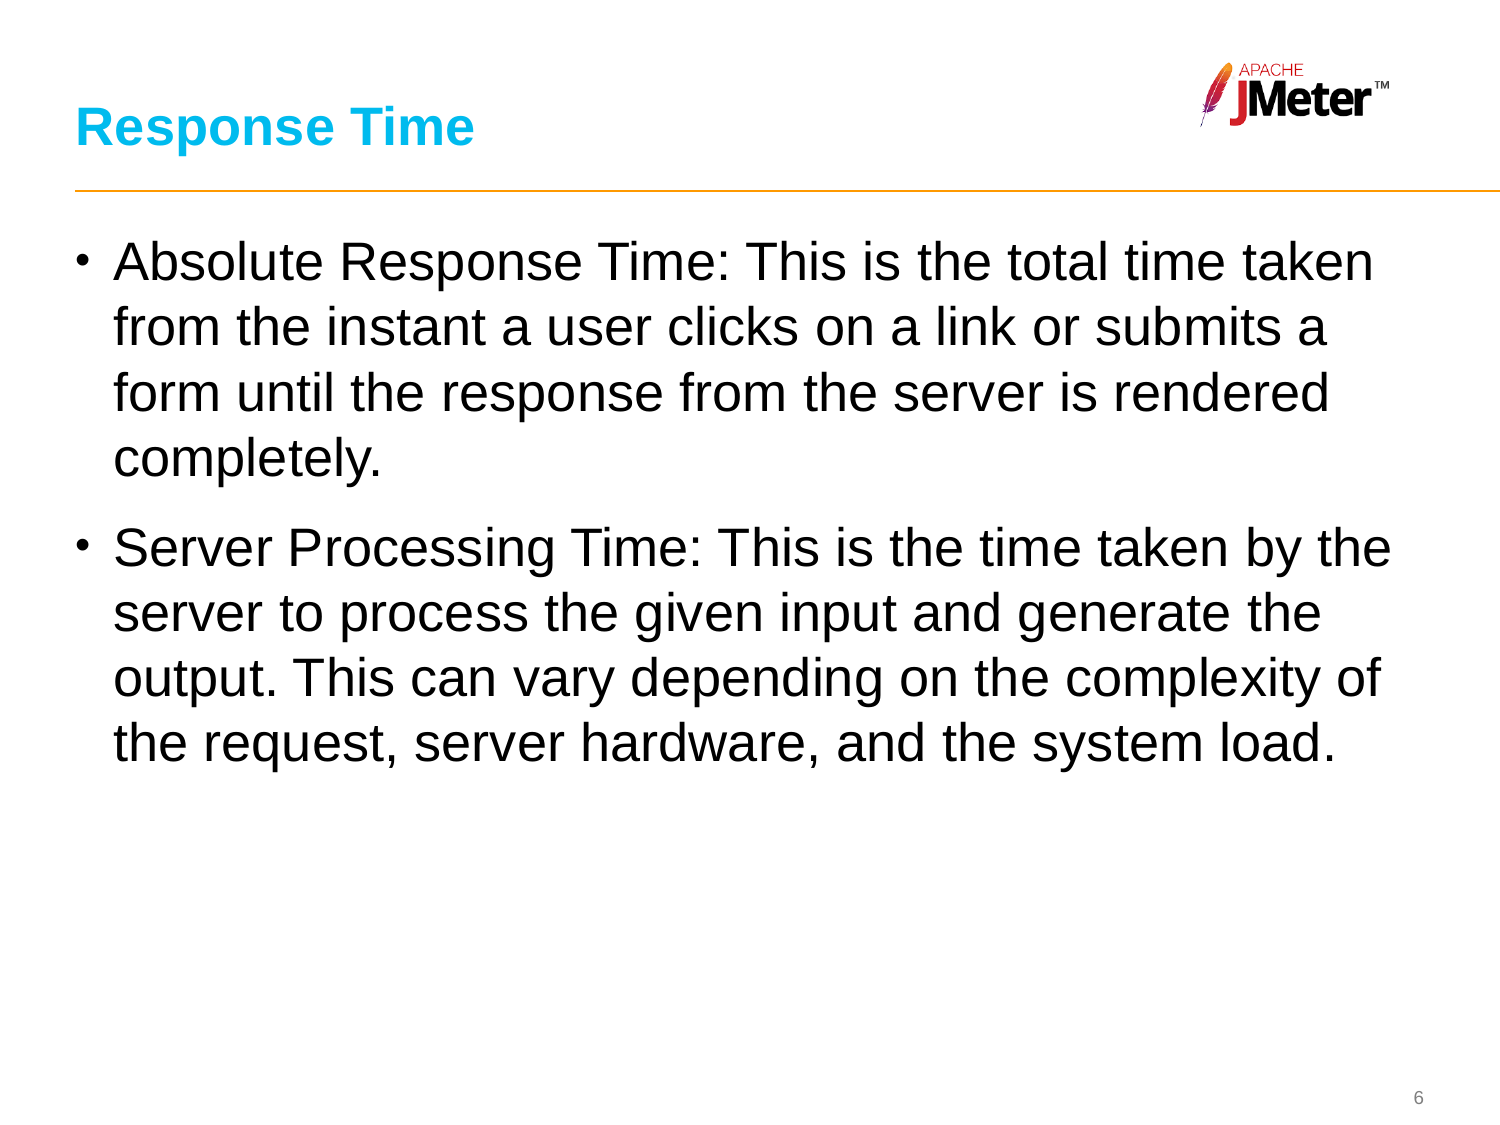

# Response Time
Absolute Response Time: This is the total time taken from the instant a user clicks on a link or submits a form until the response from the server is rendered completely.
Server Processing Time: This is the time taken by the server to process the given input and generate the output. This can vary depending on the complexity of the request, server hardware, and the system load.